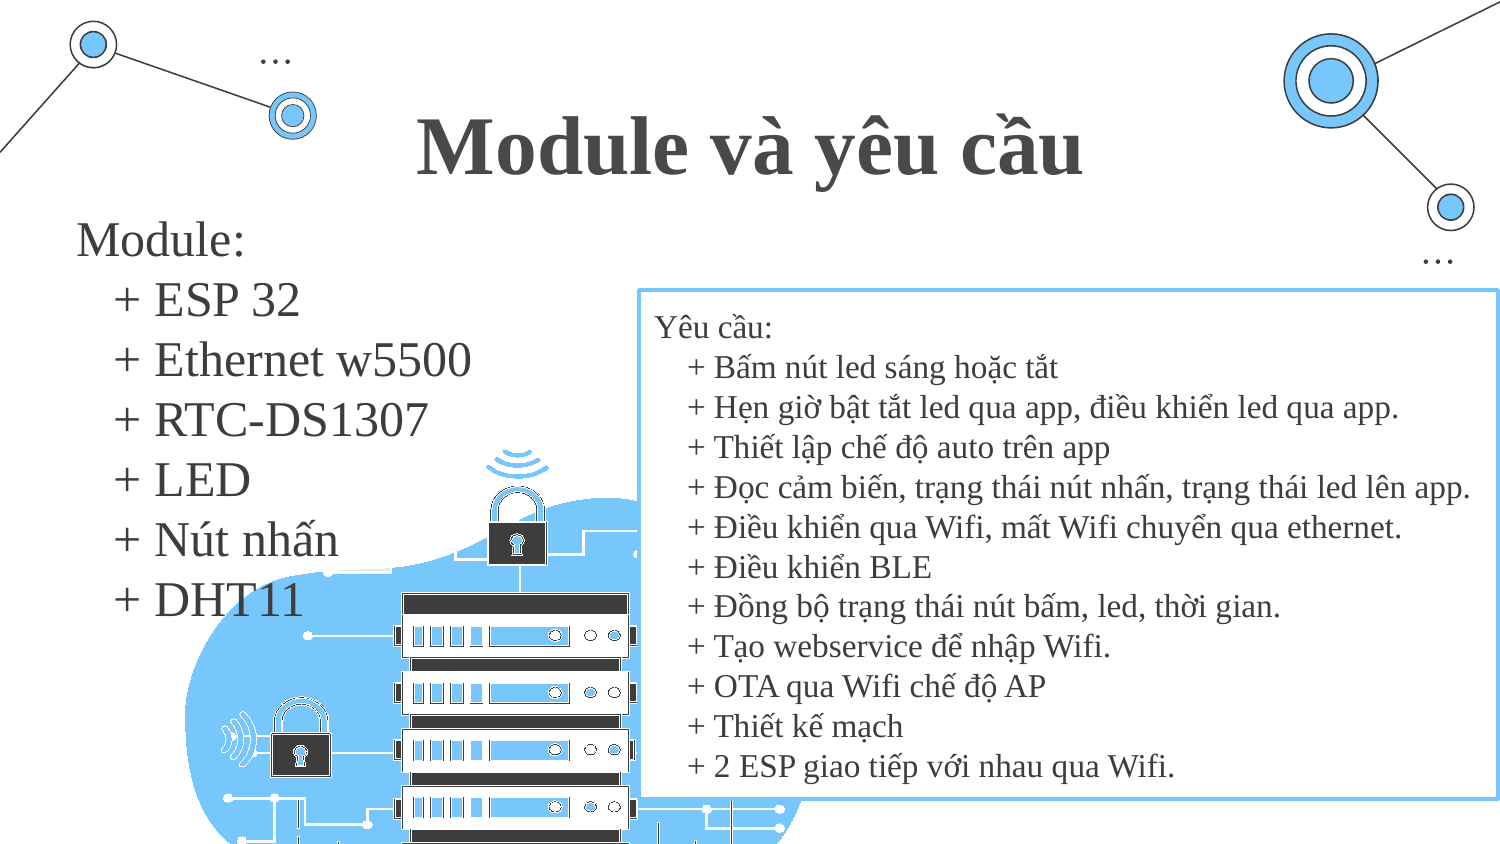

# Module và yêu cầu
Module:
   + ESP 32
   + Ethernet w5500
   + RTC-DS1307
   + LED
   + Nút nhấn
   + DHT11

Yêu cầu:
    + Bấm nút led sáng hoặc tắt
    + Hẹn giờ bật tắt led qua app, điều khiển led qua app.
    + Thiết lập chế độ auto trên app
    + Đọc cảm biến, trạng thái nút nhấn, trạng thái led lên app.
    + Điều khiển qua Wifi, mất Wifi chuyển qua ethernet.
    + Điều khiển BLE
    + Đồng bộ trạng thái nút bấm, led, thời gian.
    + Tạo webservice để nhập Wifi.
    + OTA qua Wifi chế độ AP
    + Thiết kế mạch
    + 2 ESP giao tiếp với nhau qua Wifi.